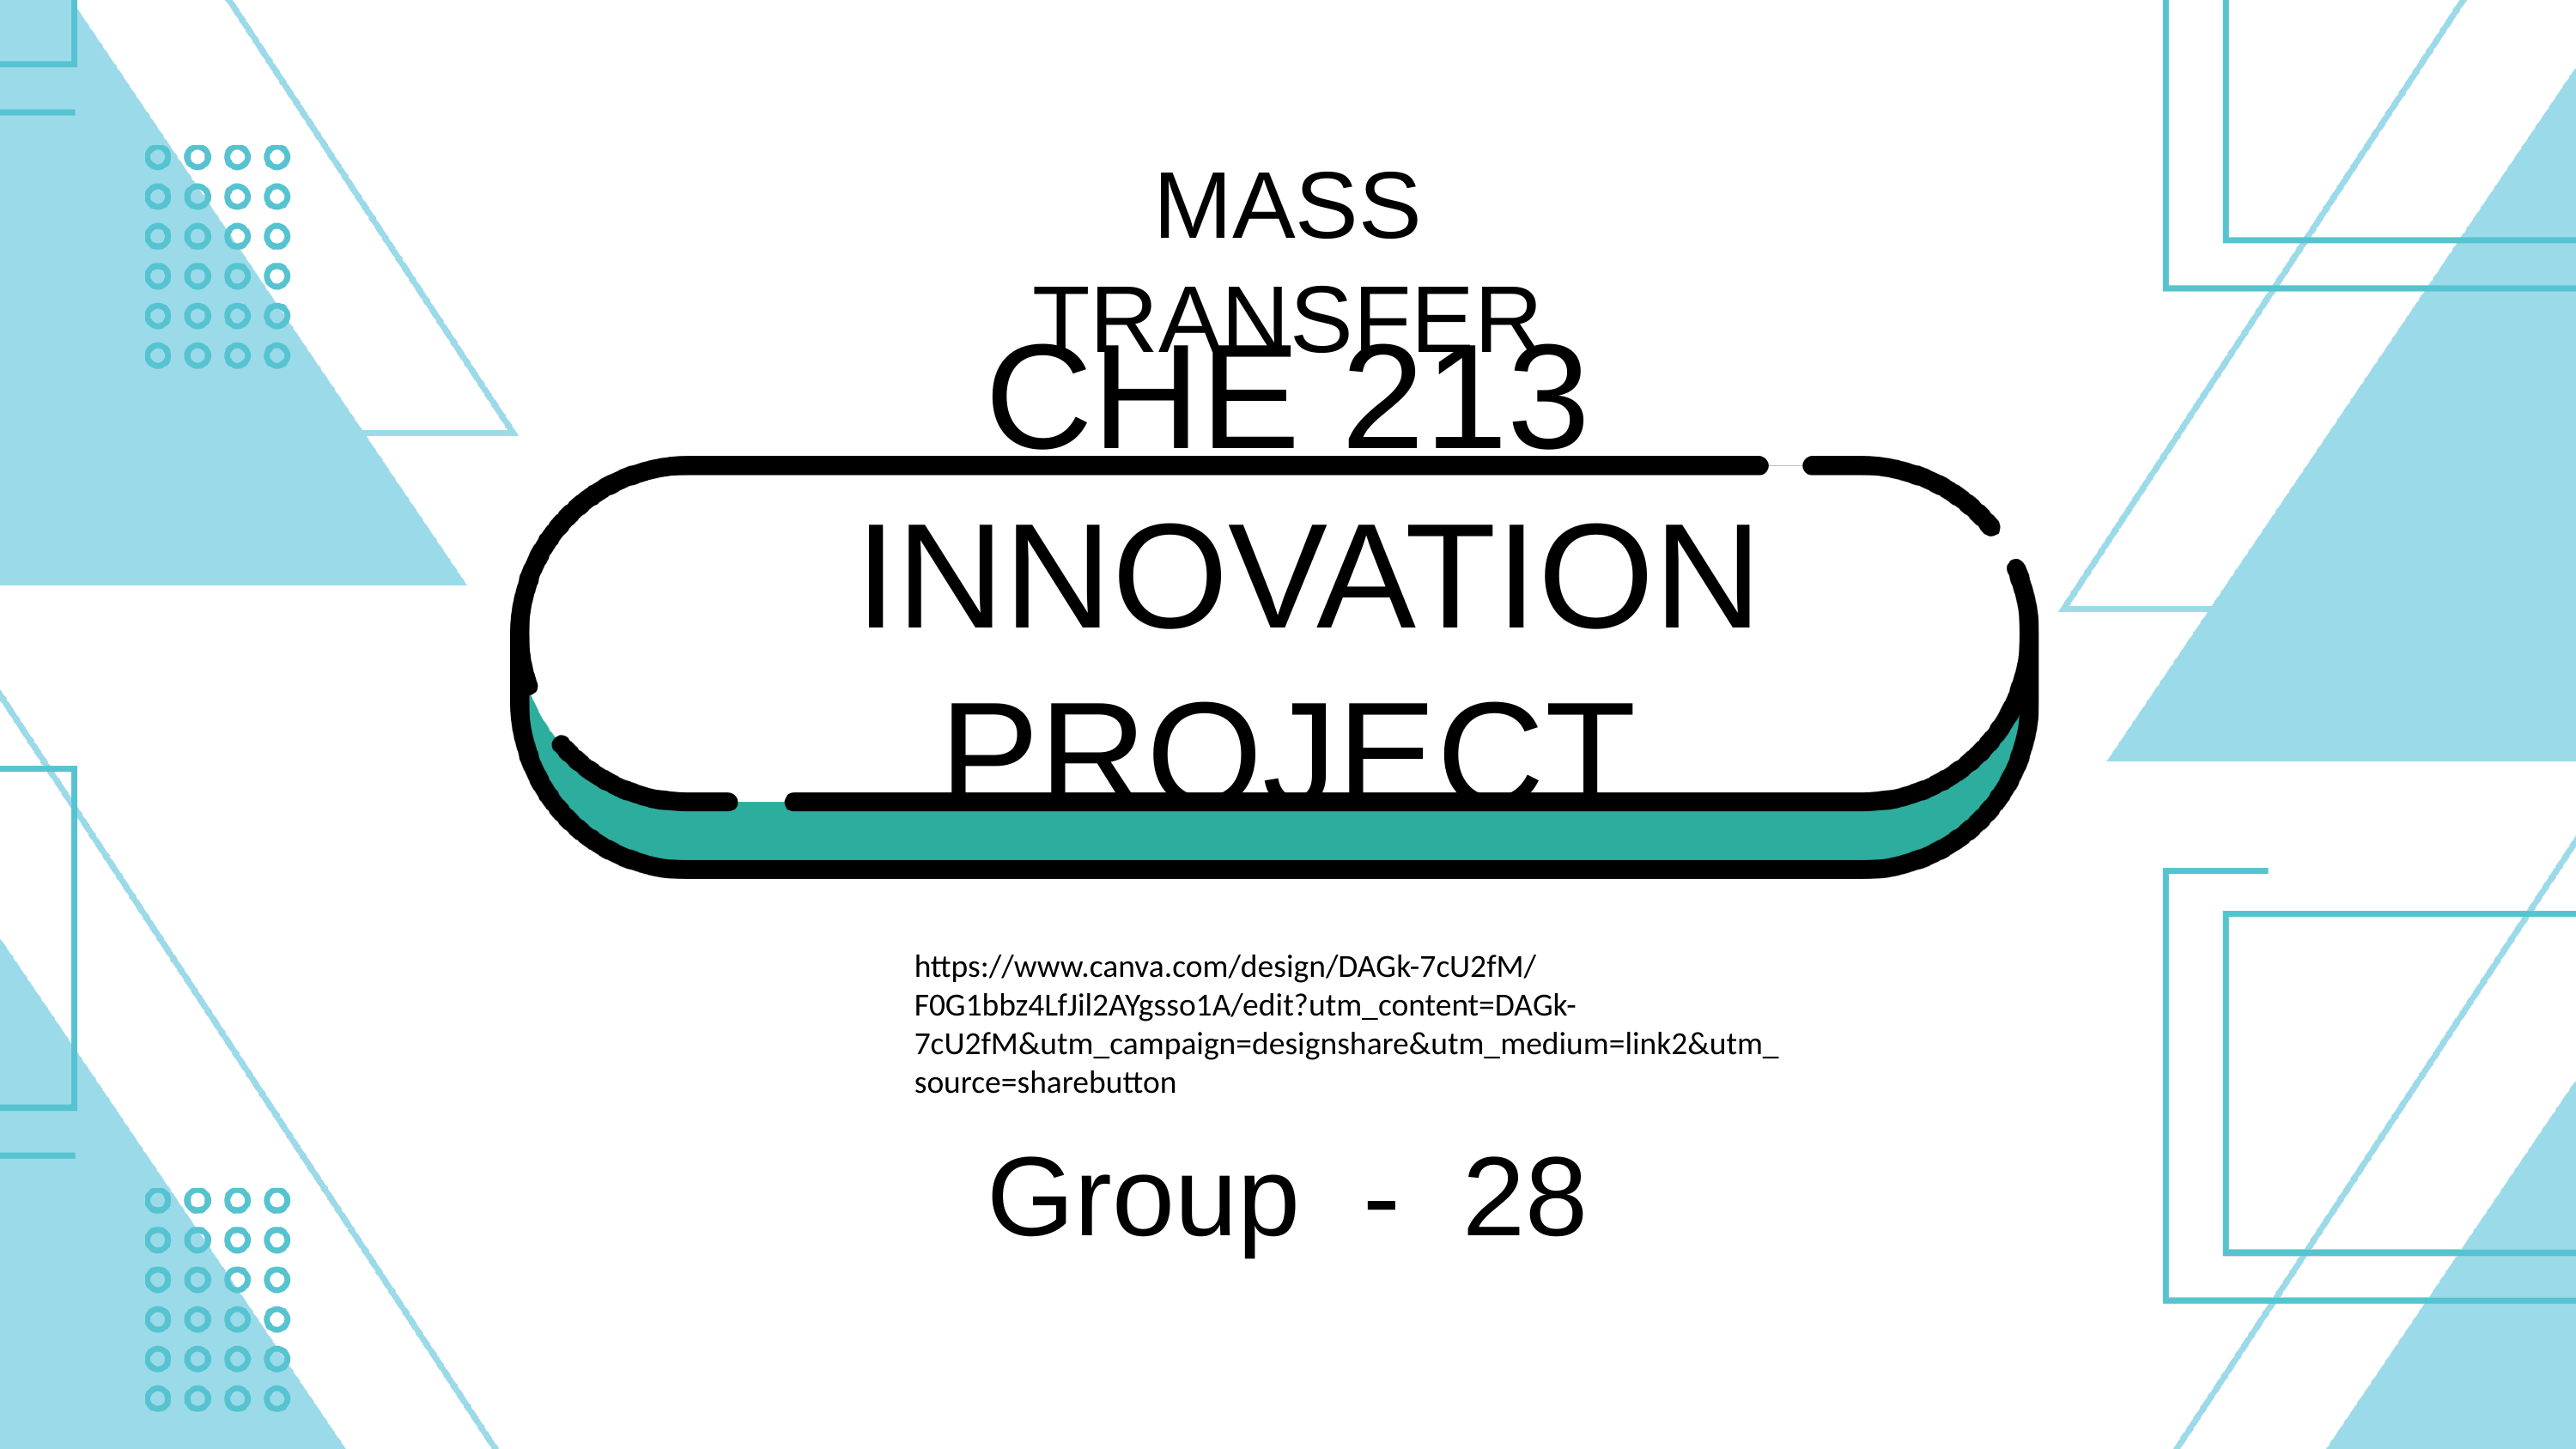

MASS TRANSFER
CHE 213
 INNOVATION PROJECT

https://www.canva.com/design/DAGk-7cU2fM/F0G1bbz4LfJil2AYgsso1A/edit?utm_content=DAGk-7cU2fM&utm_campaign=designshare&utm_medium=link2&utm_source=sharebutton
Group  -  28